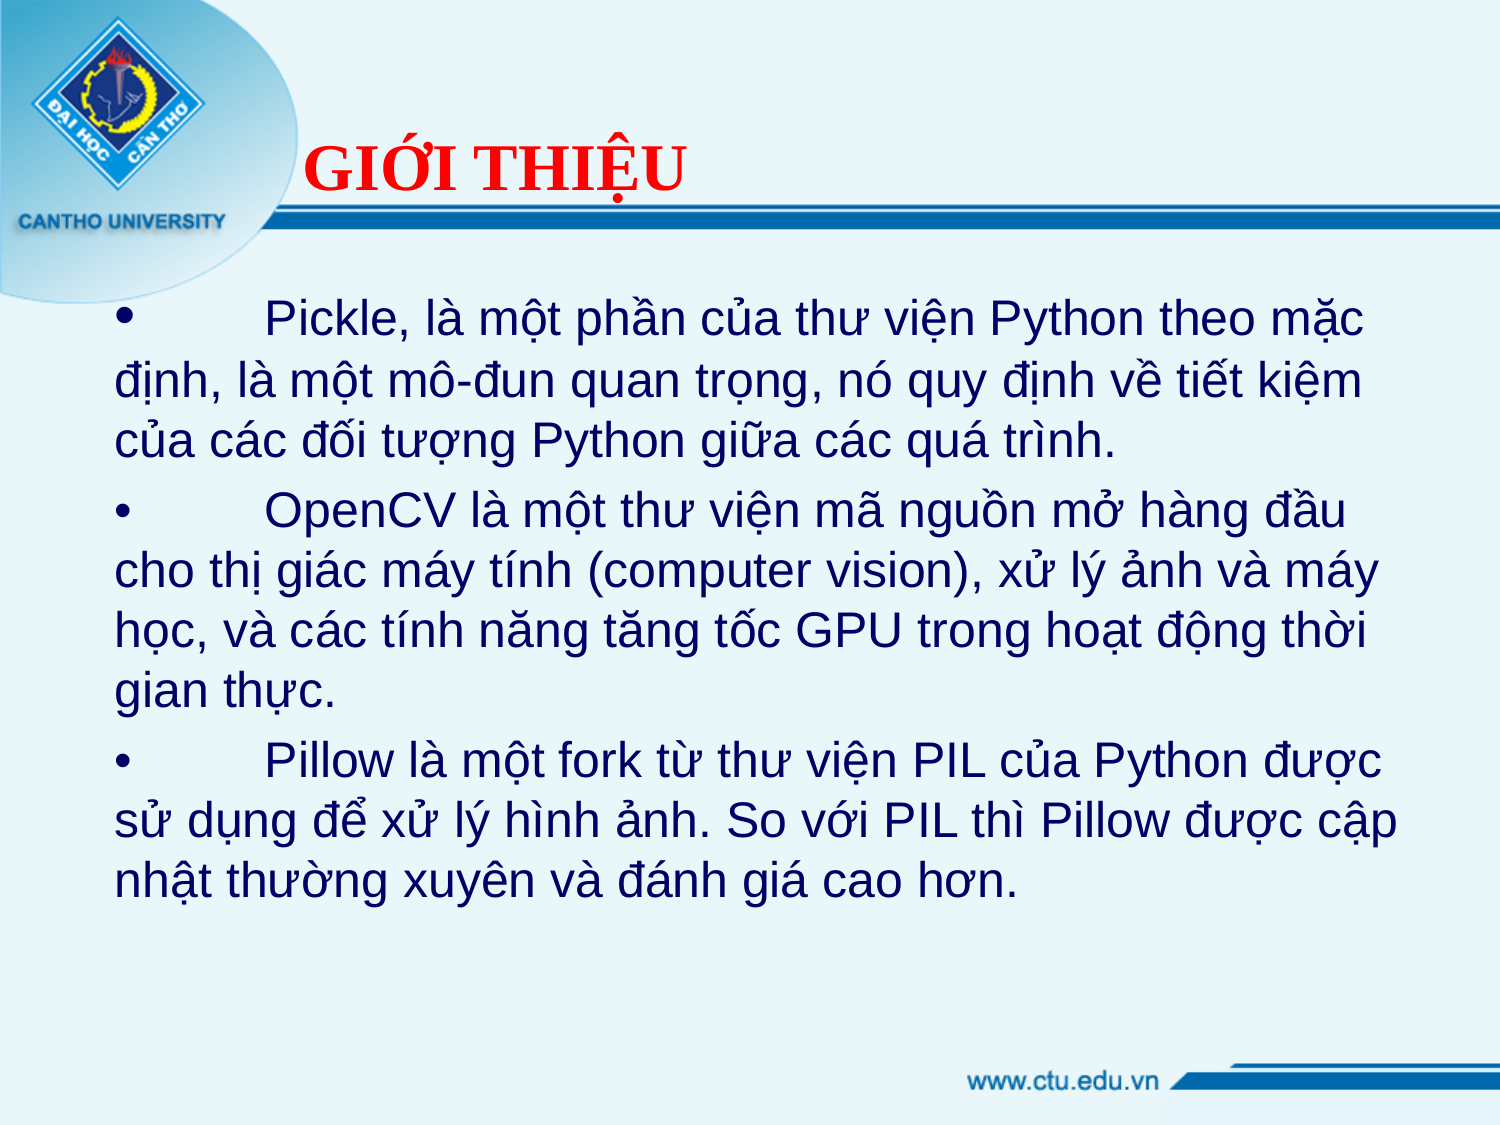

# GIỚI THIỆU
•	Pickle, là một phần của thư viện Python theo mặc định, là một mô-đun quan trọng, nó quy định về tiết kiệm của các đối tượng Python giữa các quá trình.
•	OpenCV là một thư viện mã nguồn mở hàng đầu cho thị giác máy tính (computer vision), xử lý ảnh và máy học, và các tính năng tăng tốc GPU trong hoạt động thời gian thực.
•	Pillow là một fork từ thư viện PIL của Python được sử dụng để xử lý hình ảnh. So với PIL thì Pillow được cập nhật thường xuyên và đánh giá cao hơn.